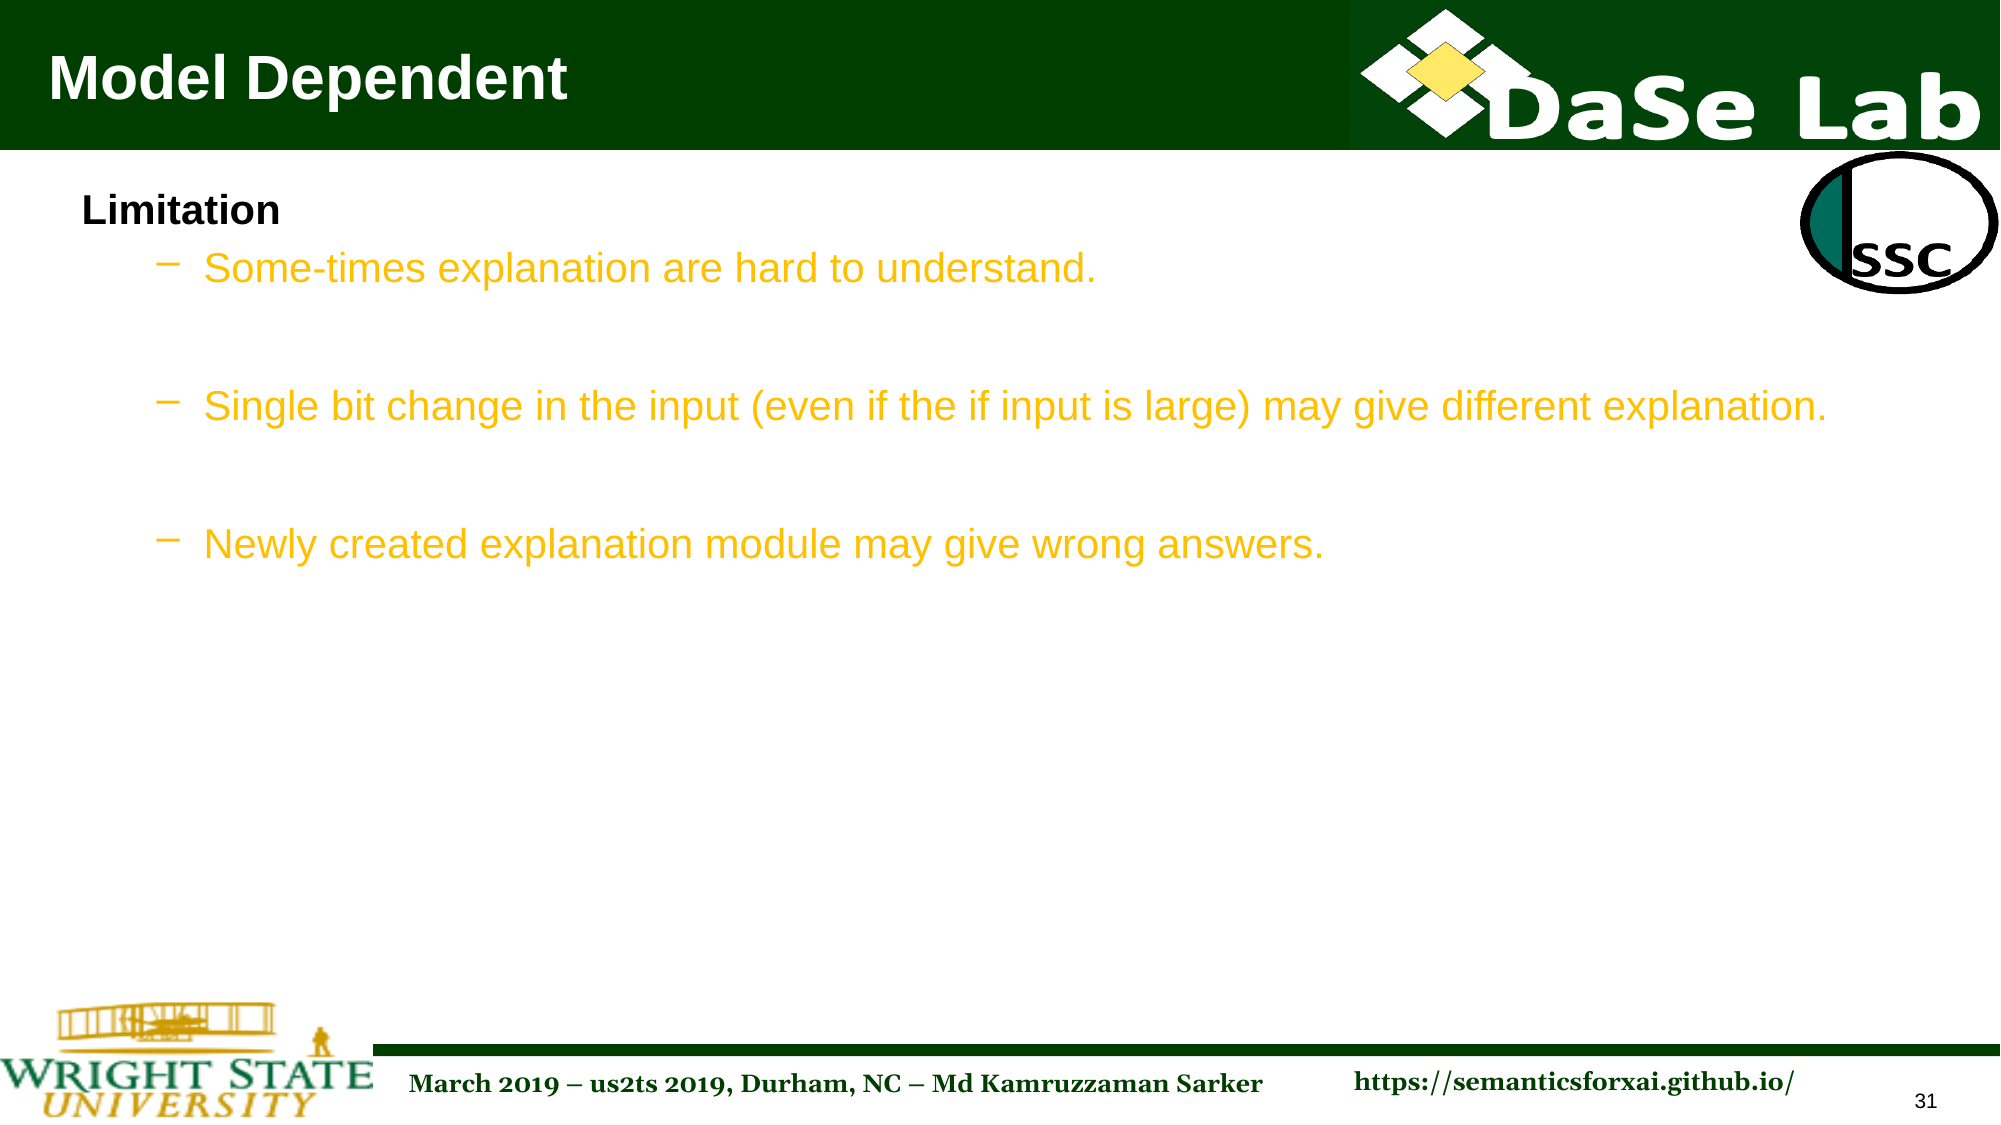

# Model Dependent
Limitation
Some-times explanation are hard to understand.

Single bit change in the input (even if the if input is large) may give different explanation.

Newly created explanation module may give wrong answers.